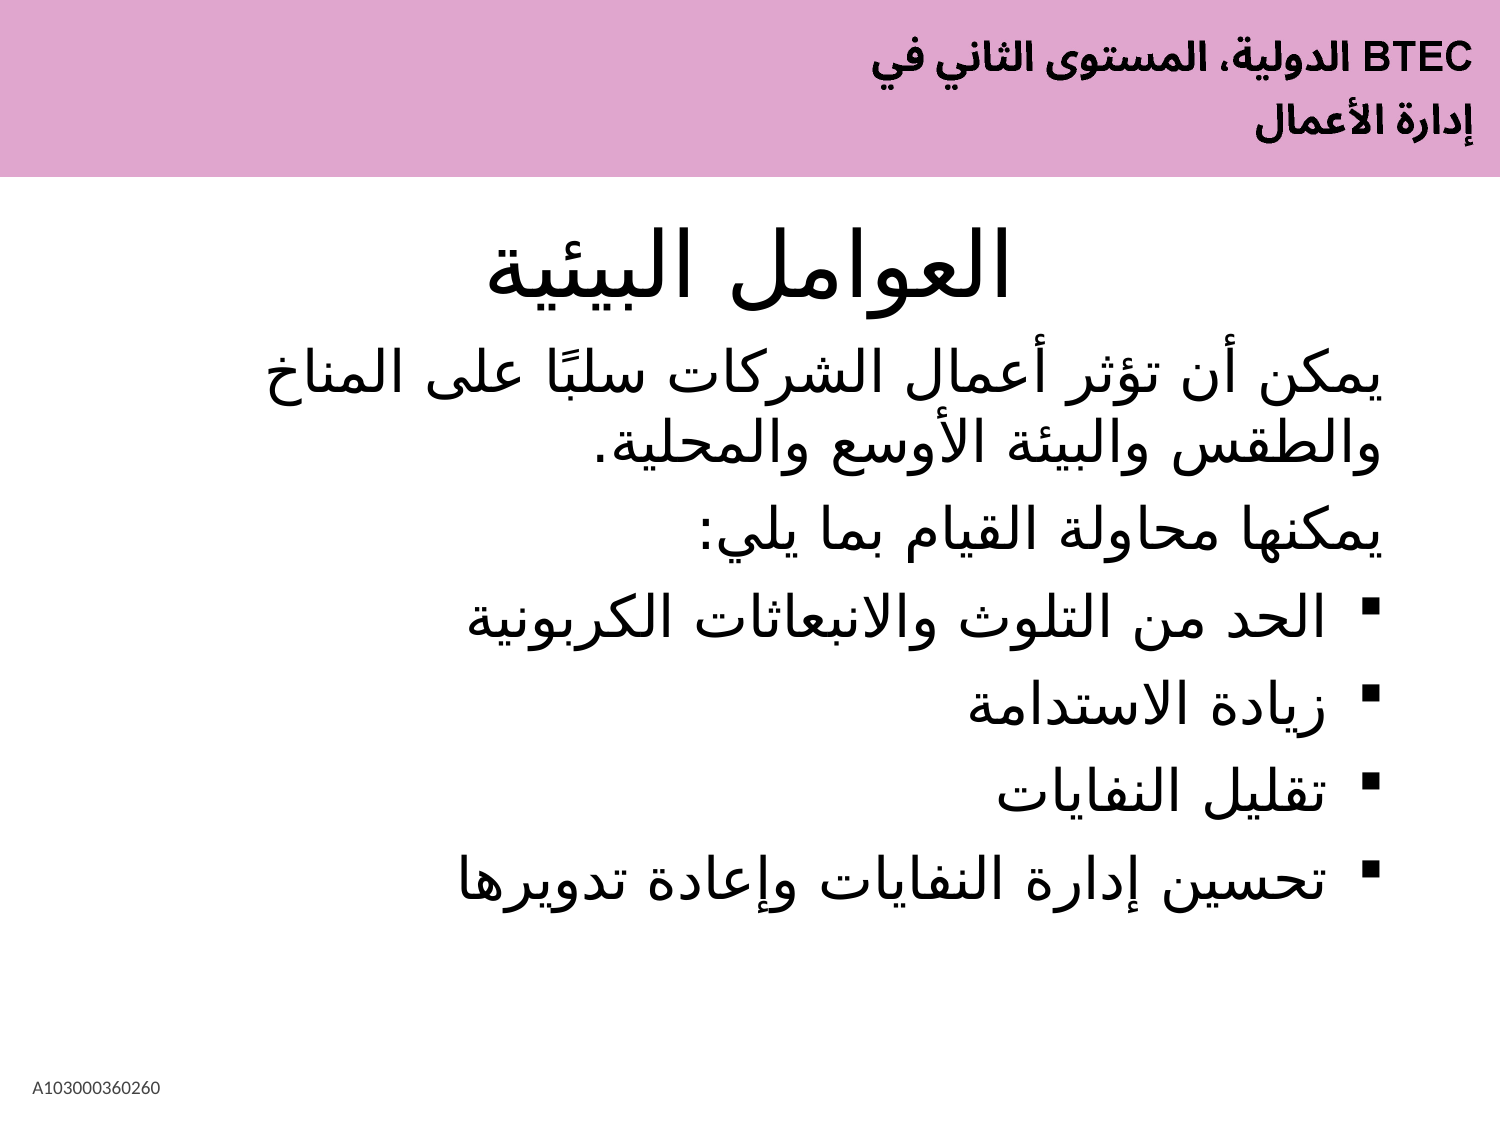

# العوامل البيئية
يمكن أن تؤثر أعمال الشركات سلبًا على المناخ والطقس والبيئة الأوسع والمحلية.
يمكنها محاولة القيام بما يلي:
الحد من التلوث والانبعاثات الكربونية
زيادة الاستدامة
تقليل النفايات
تحسين إدارة النفايات وإعادة تدويرها

A103000360260